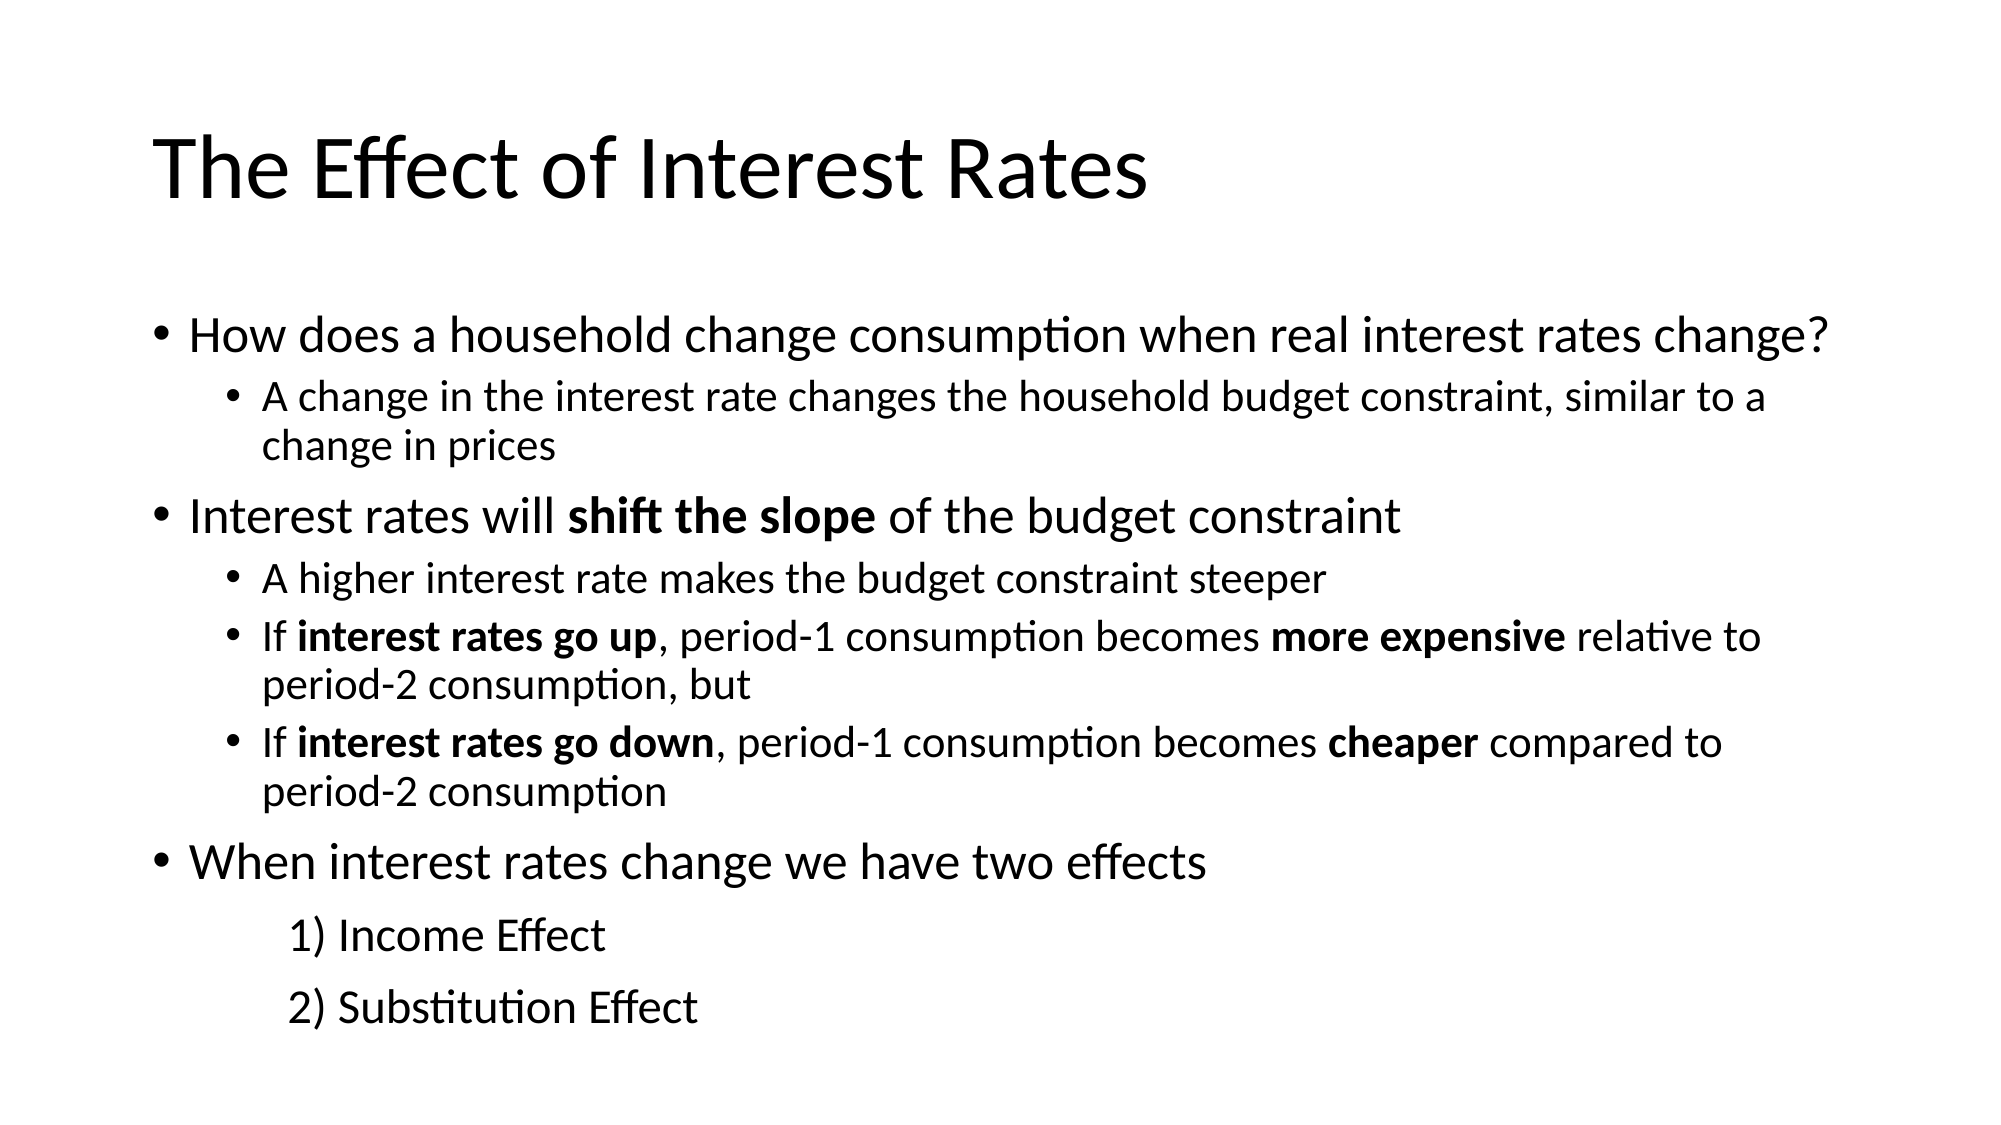

# The Effect of Interest Rates
How does a household change consumption when real interest rates change?
A change in the interest rate changes the household budget constraint, similar to a change in prices
Interest rates will shift the slope of the budget constraint
A higher interest rate makes the budget constraint steeper
If interest rates go up, period-1 consumption becomes more expensive relative to period-2 consumption, but
If interest rates go down, period-1 consumption becomes cheaper compared to period-2 consumption
When interest rates change we have two effects
	1) Income Effect
	2) Substitution Effect